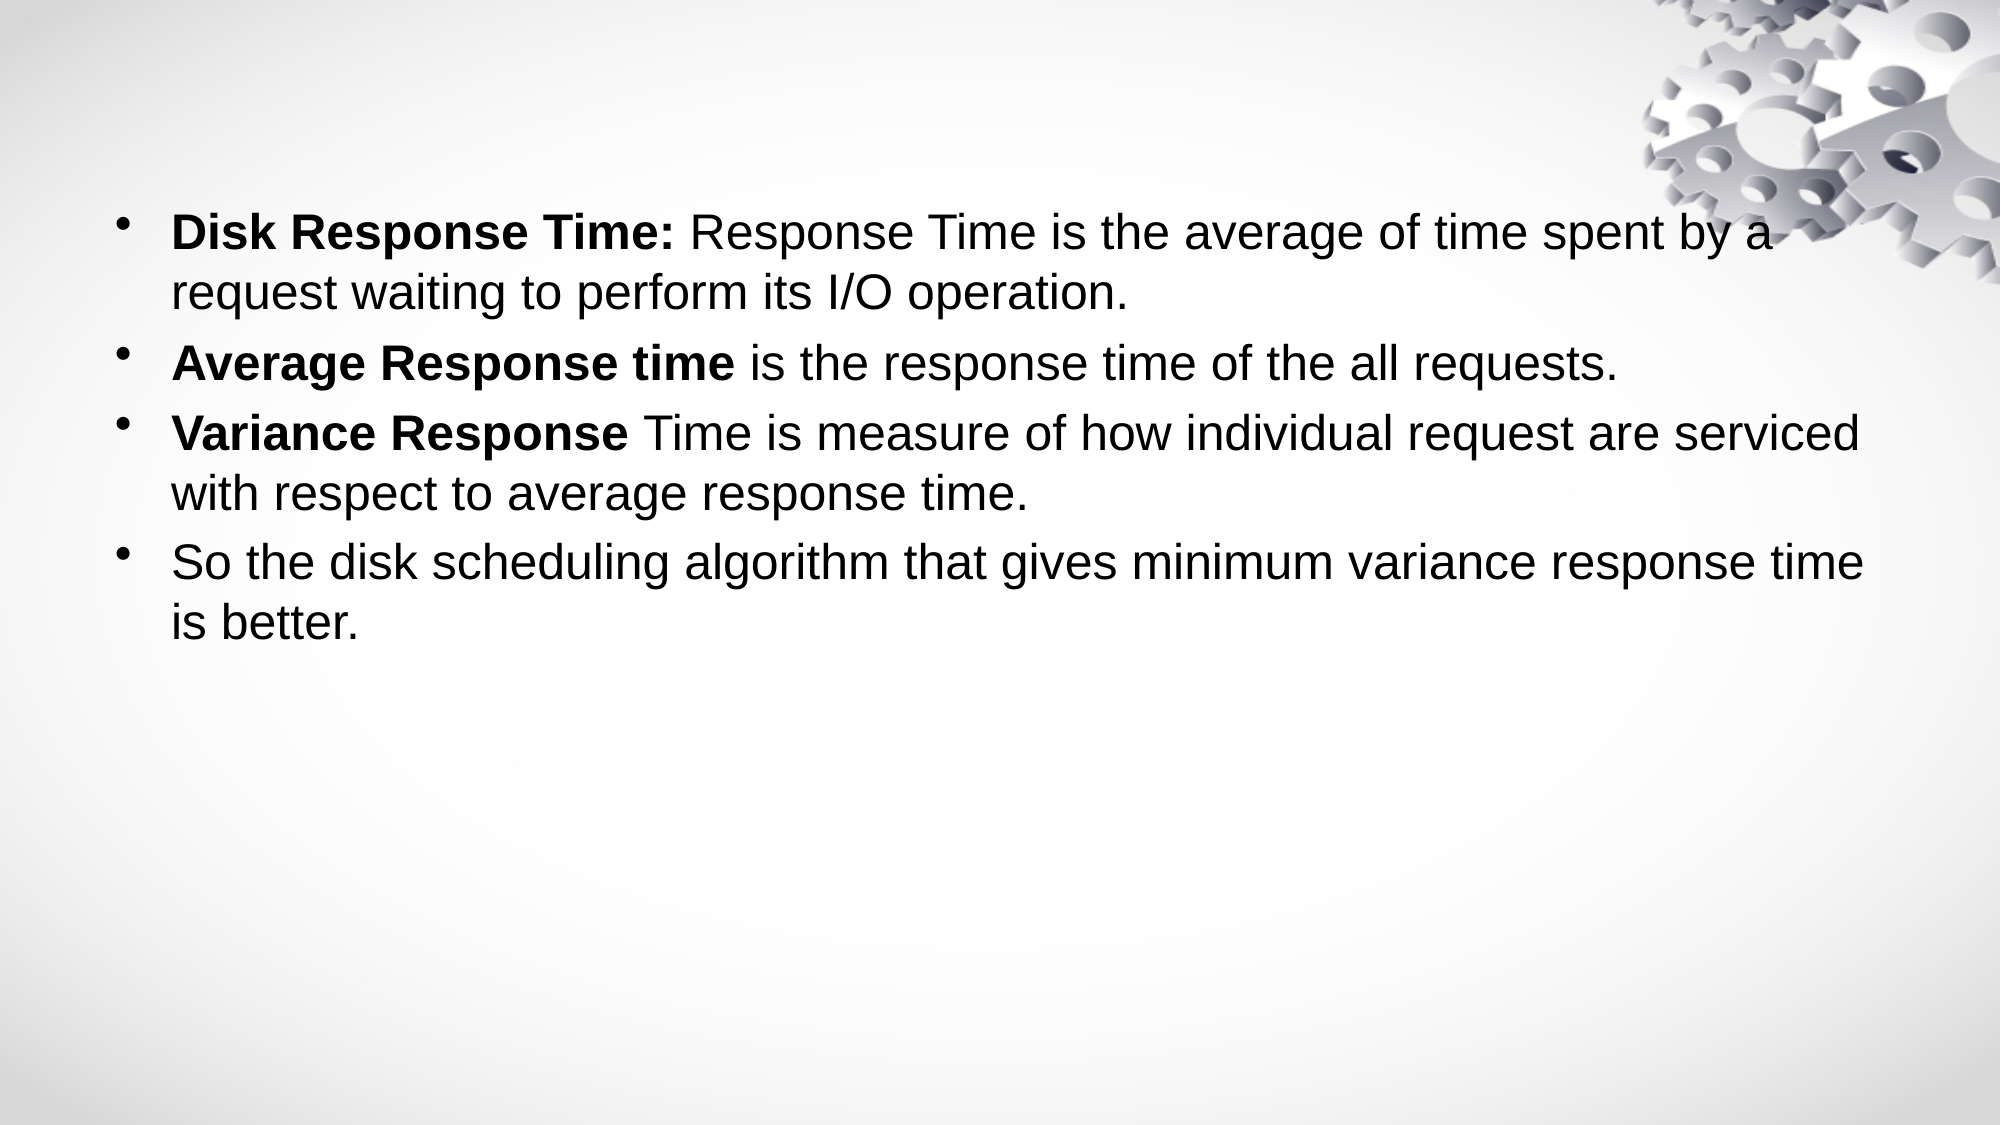

#
Disk Response Time: Response Time is the average of time spent by a request waiting to perform its I/O operation.
Average Response time is the response time of the all requests.
Variance Response Time is measure of how individual request are serviced with respect to average response time.
So the disk scheduling algorithm that gives minimum variance response time is better.